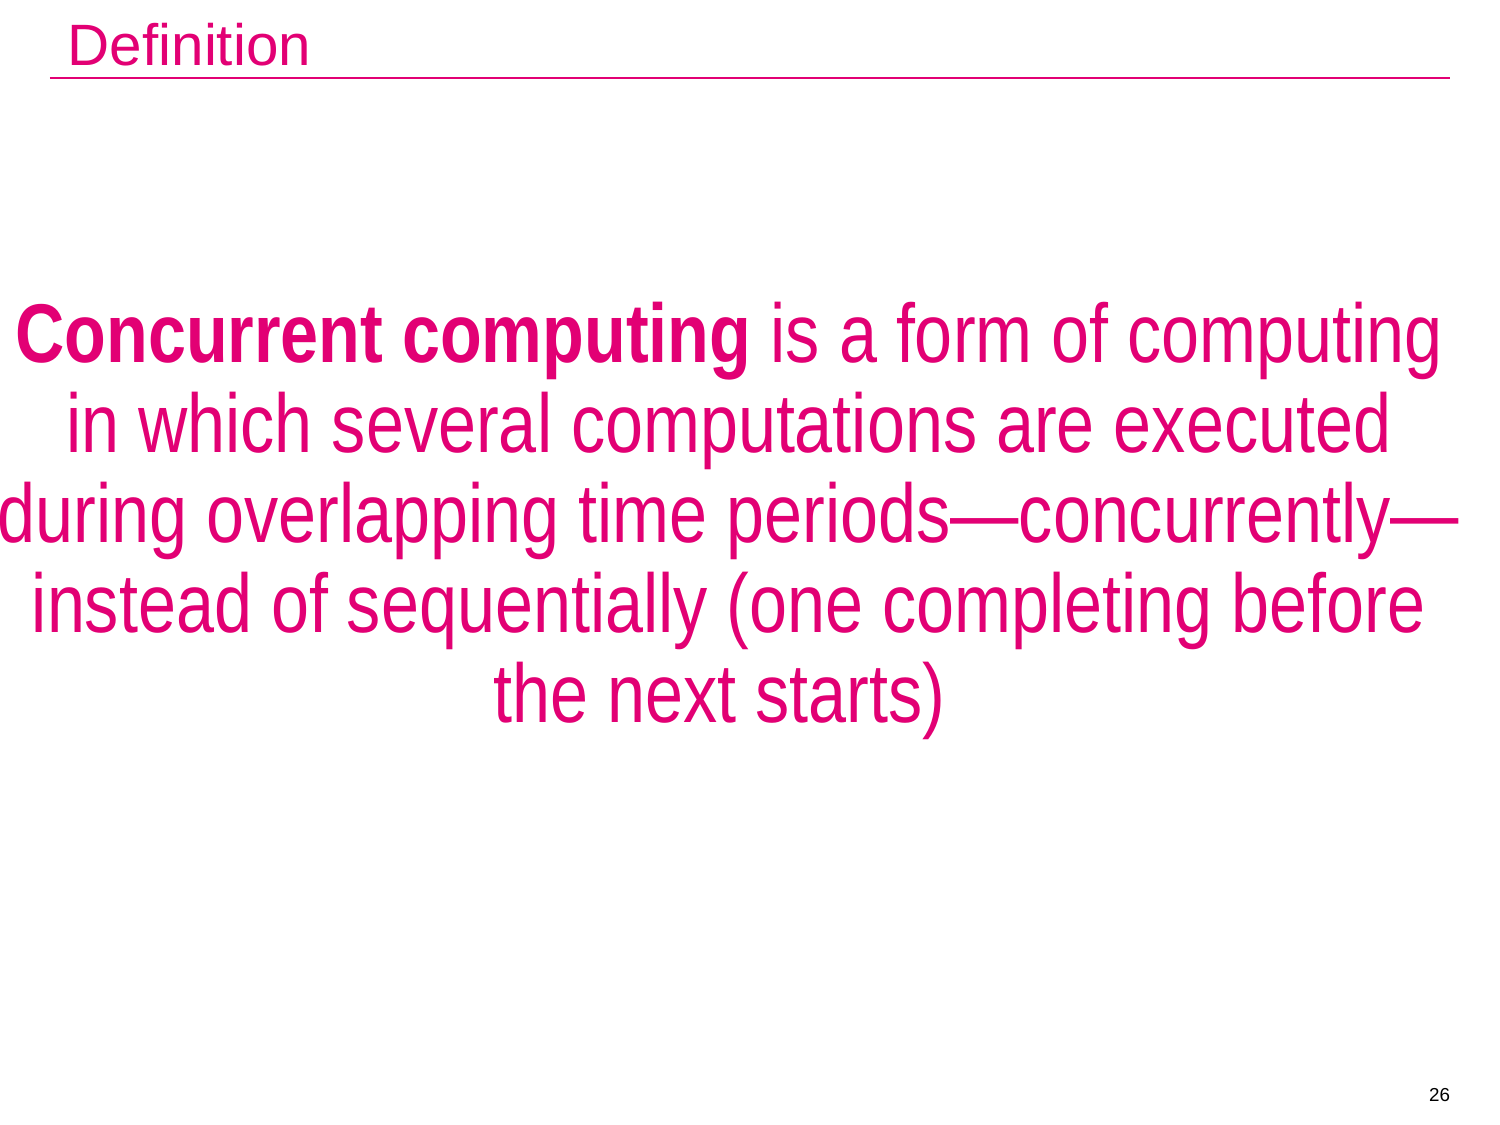

Definition
Concurrent computing is a form of computing in which several computations are executed during overlapping time periods—concurrently—instead of sequentially (one completing before the next starts)

26